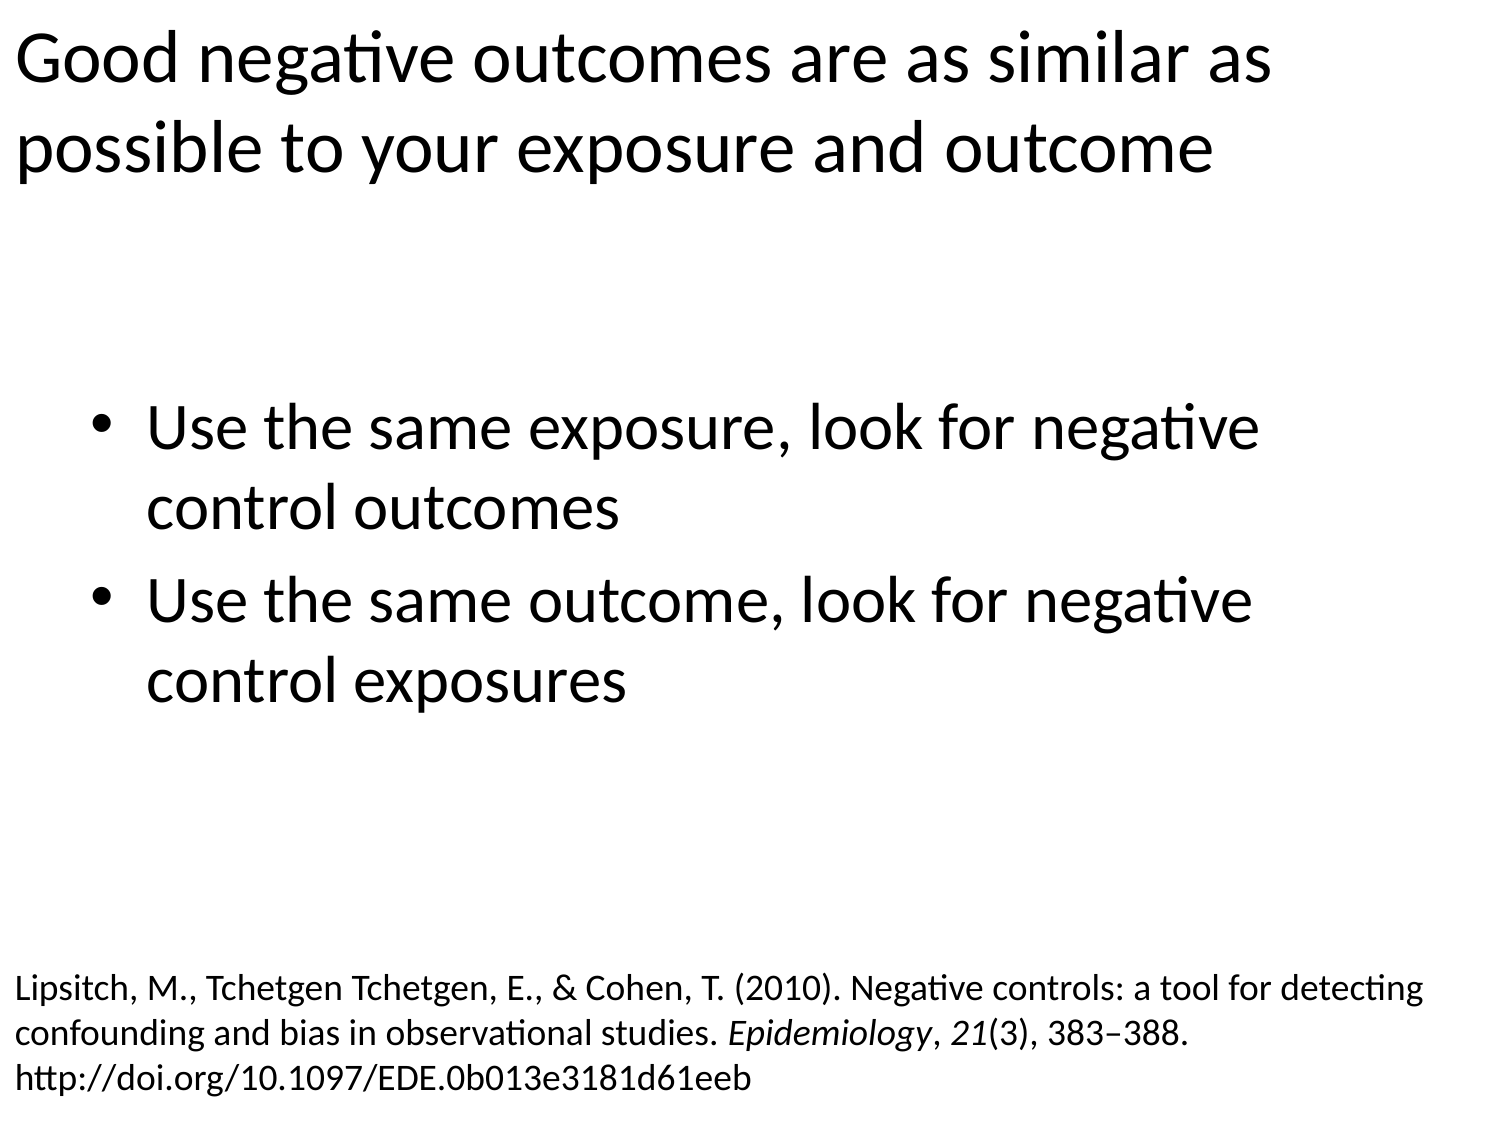

# Good negative outcomes are as similar as possible to your exposure and outcome
Use the same exposure, look for negative control outcomes
Use the same outcome, look for negative control exposures

Lipsitch, M., Tchetgen Tchetgen, E., & Cohen, T. (2010). Negative controls: a tool for detecting confounding and bias in observational studies. Epidemiology, 21(3), 383–388. http://doi.org/10.1097/EDE.0b013e3181d61eeb